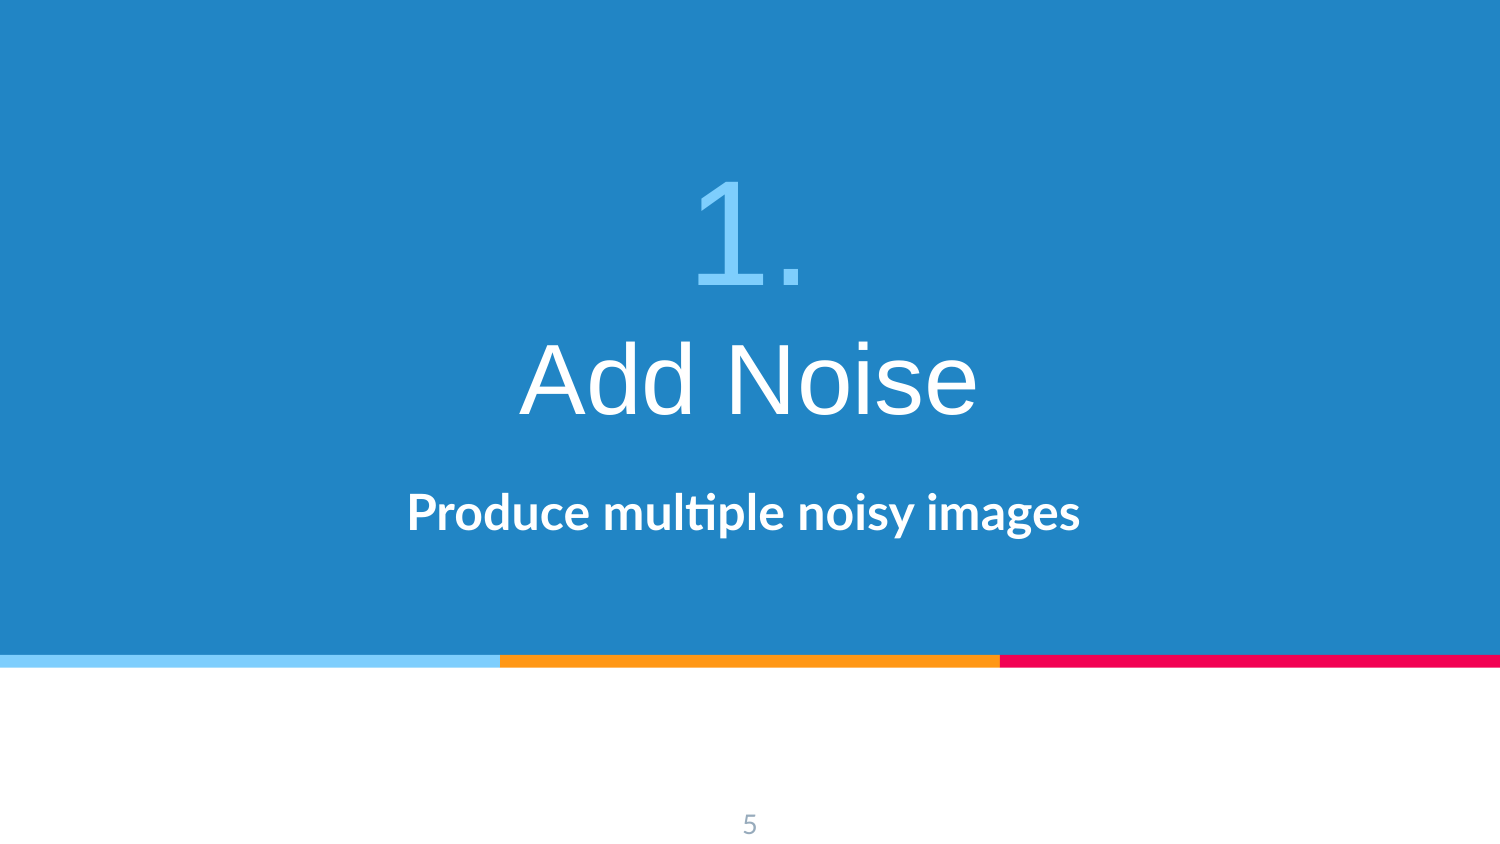

# 1.
Add Noise
Produce multiple noisy images
5